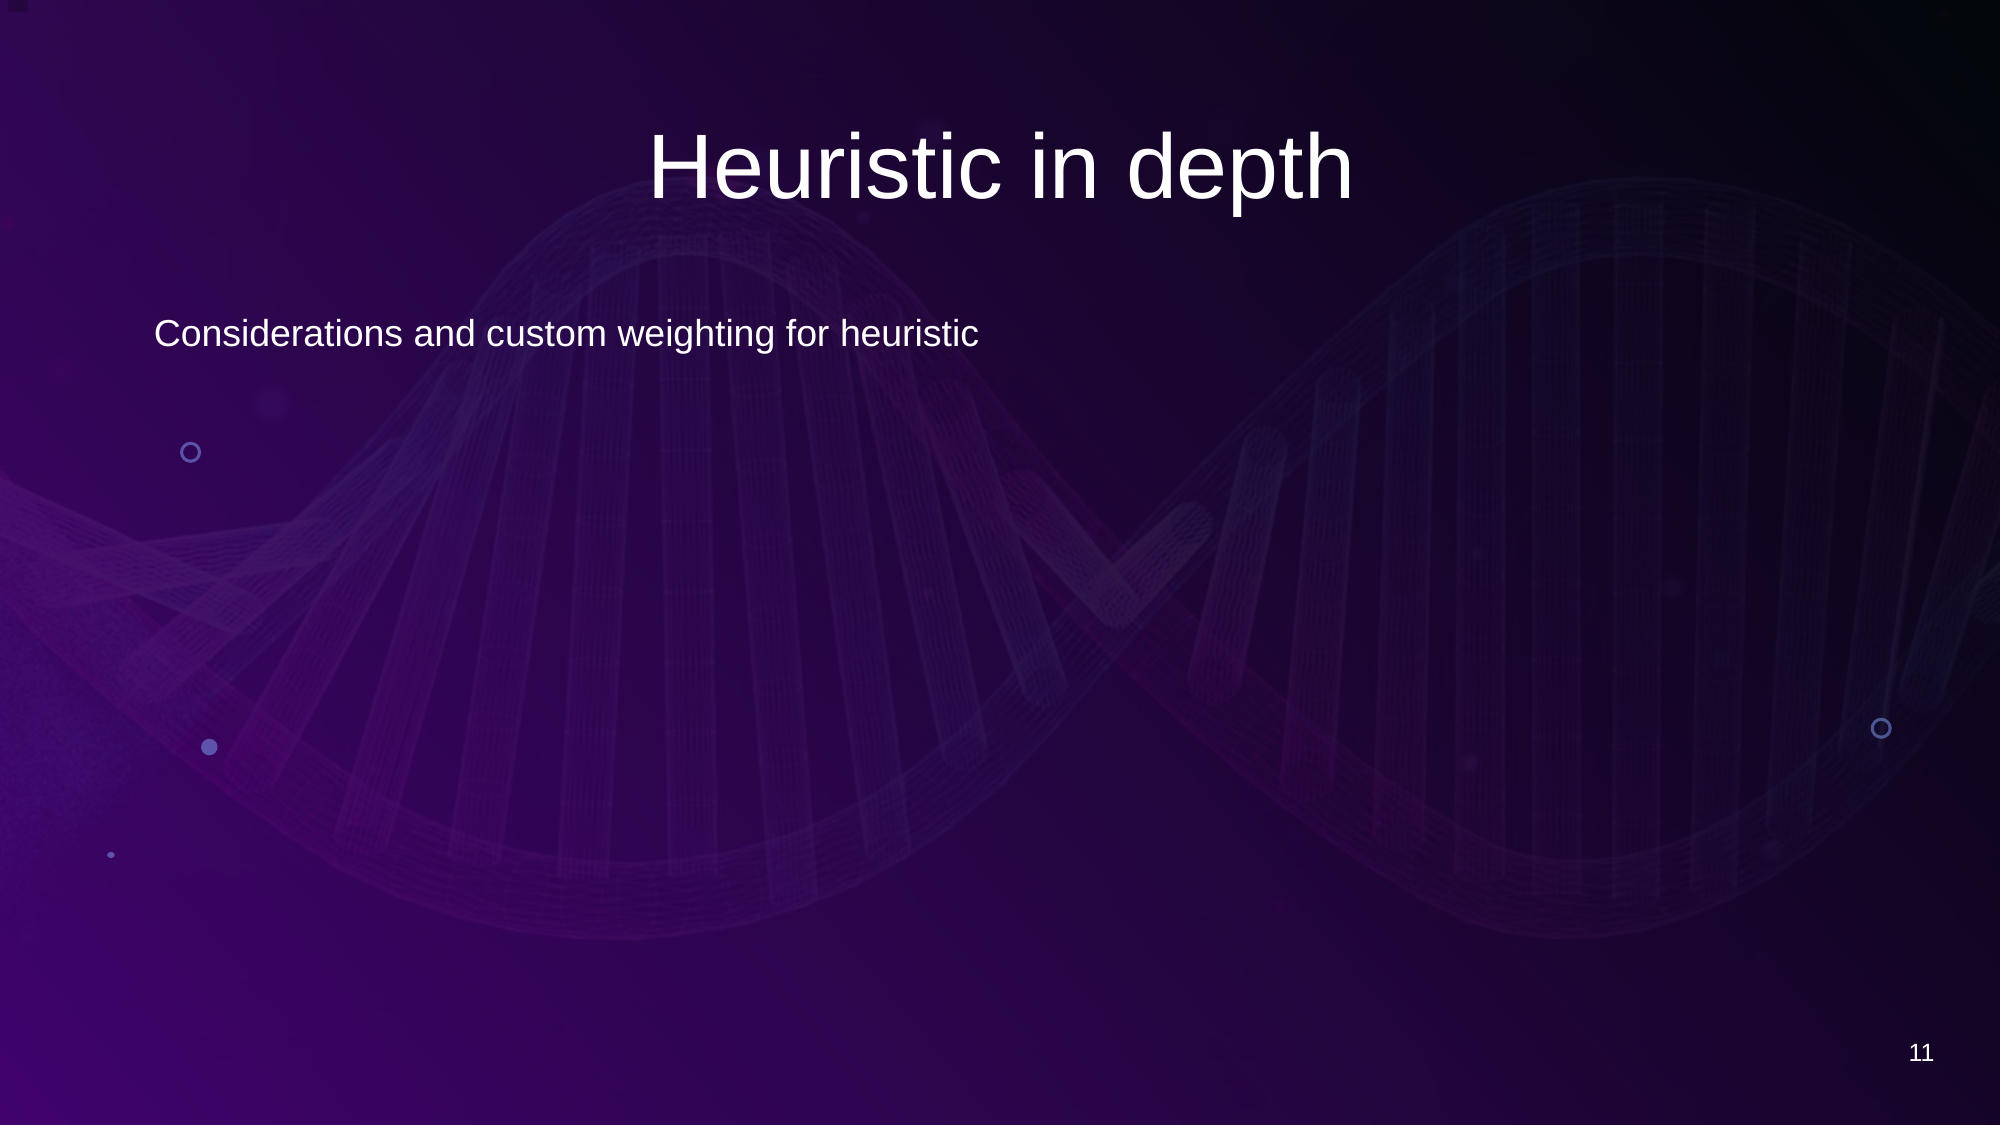

# Heuristic in depth
Considerations and custom weighting for heuristic

11